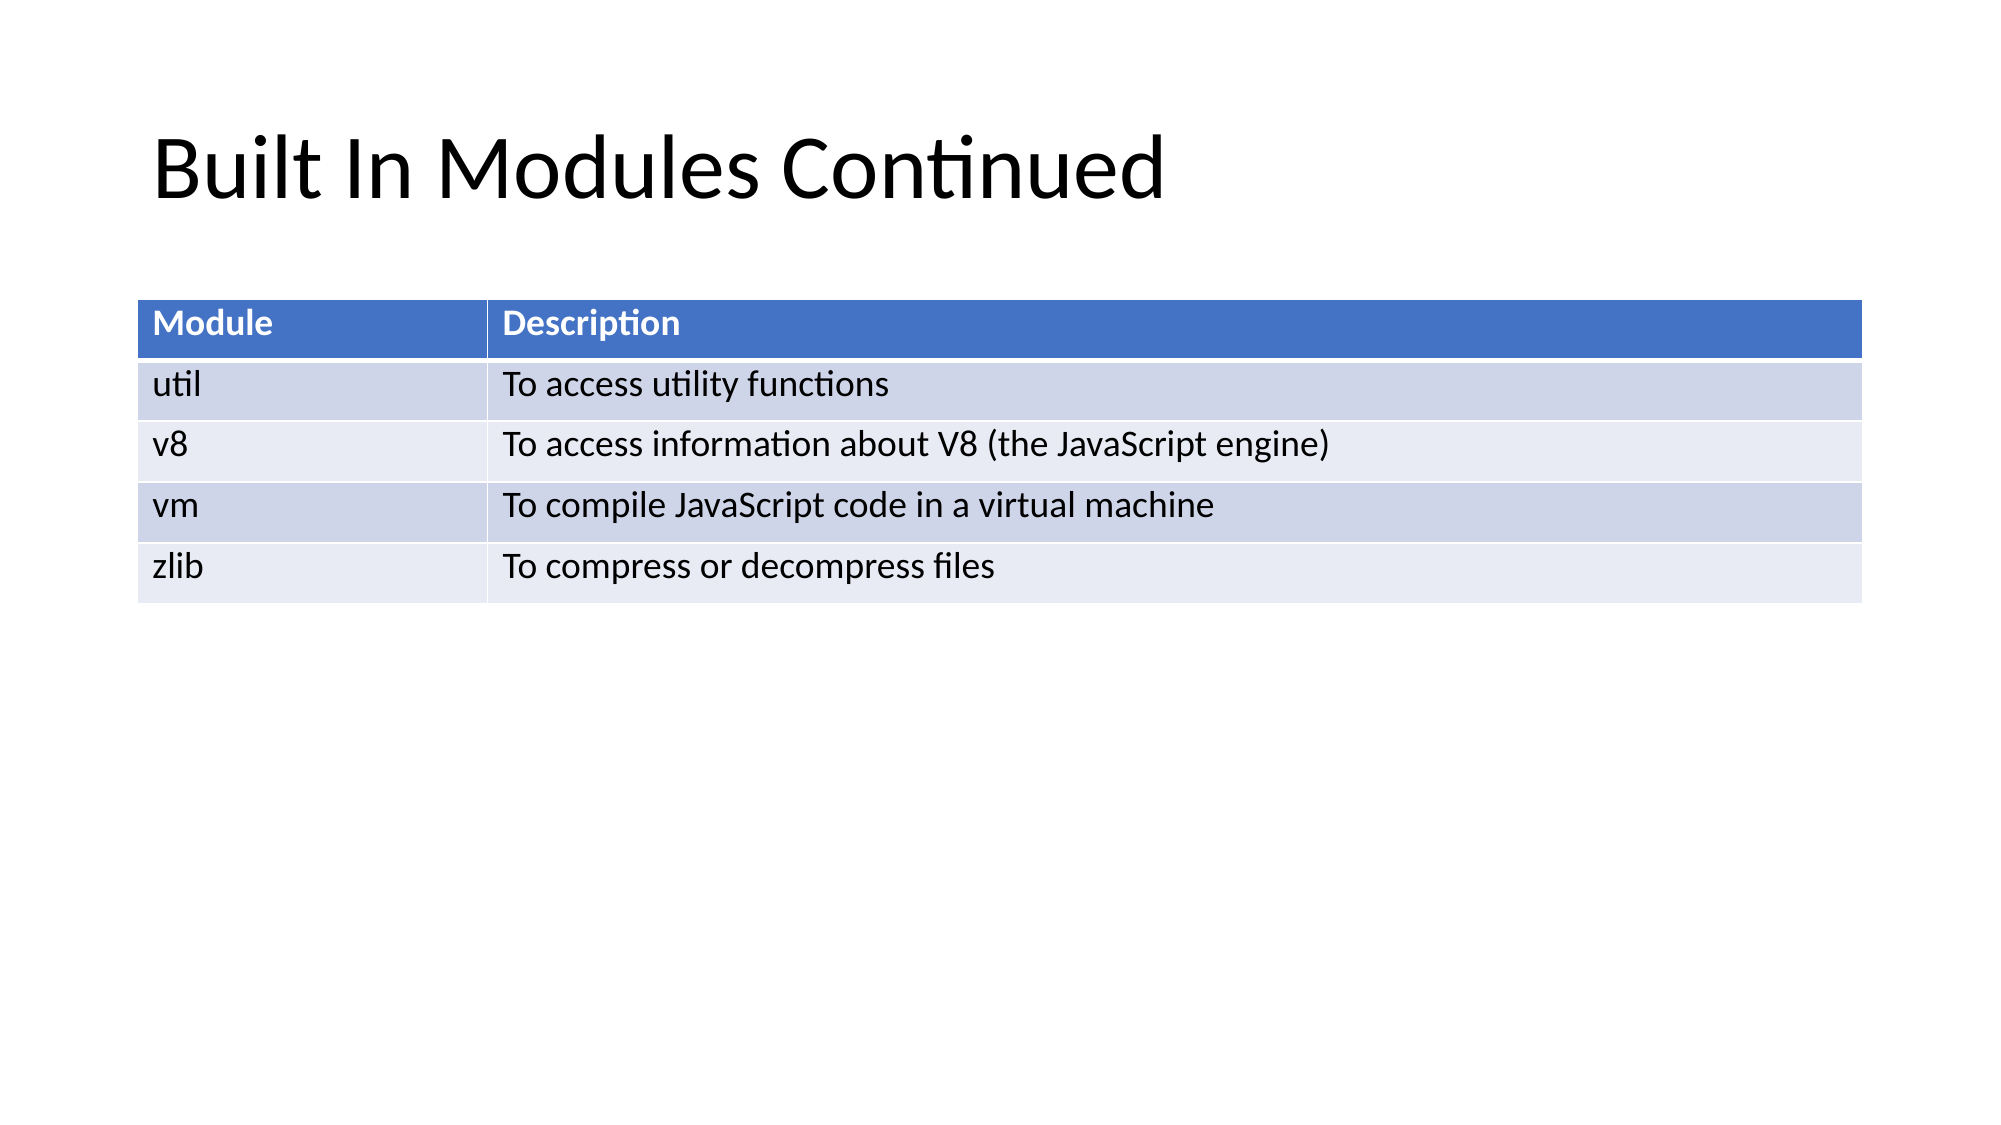

# Built In Modules Continued
| Module | Description |
| --- | --- |
| util | To access utility functions |
| v8 | To access information about V8 (the JavaScript engine) |
| vm | To compile JavaScript code in a virtual machine |
| zlib | To compress or decompress files |